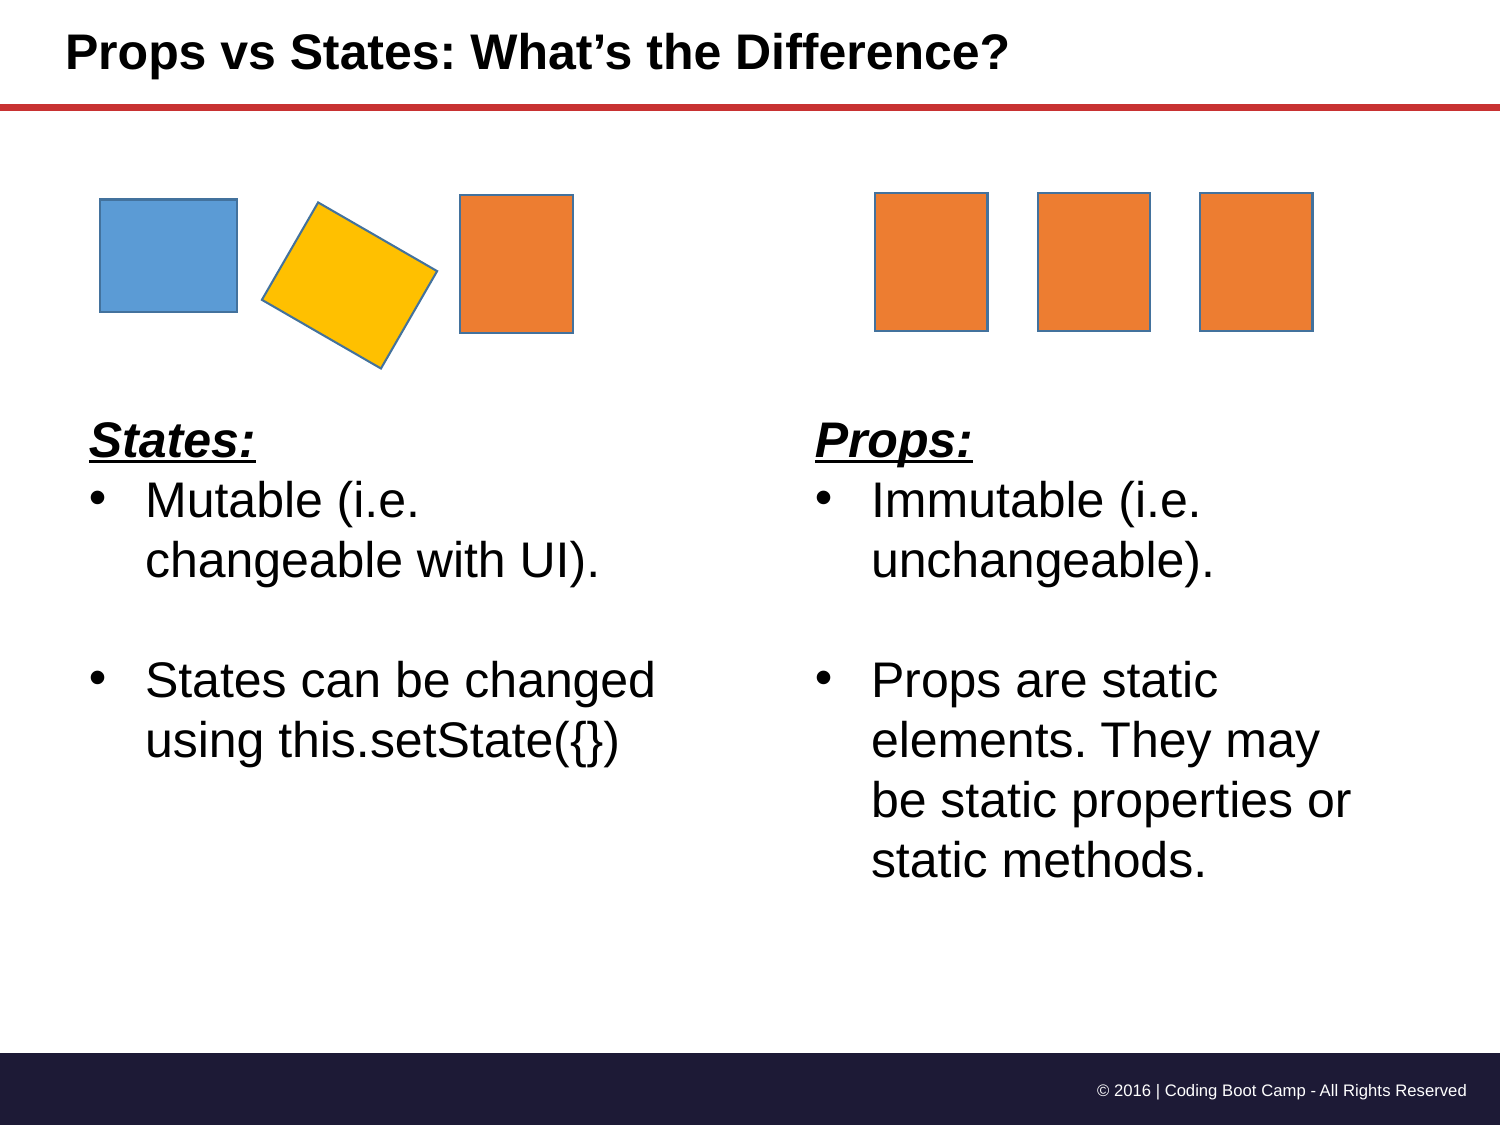

# Props vs States: What’s the Difference?

States:
Mutable (i.e. changeable with UI).
States can be changed using this.setState({})

Props:
Immutable (i.e. unchangeable).
Props are static elements. They may be static properties or static methods.